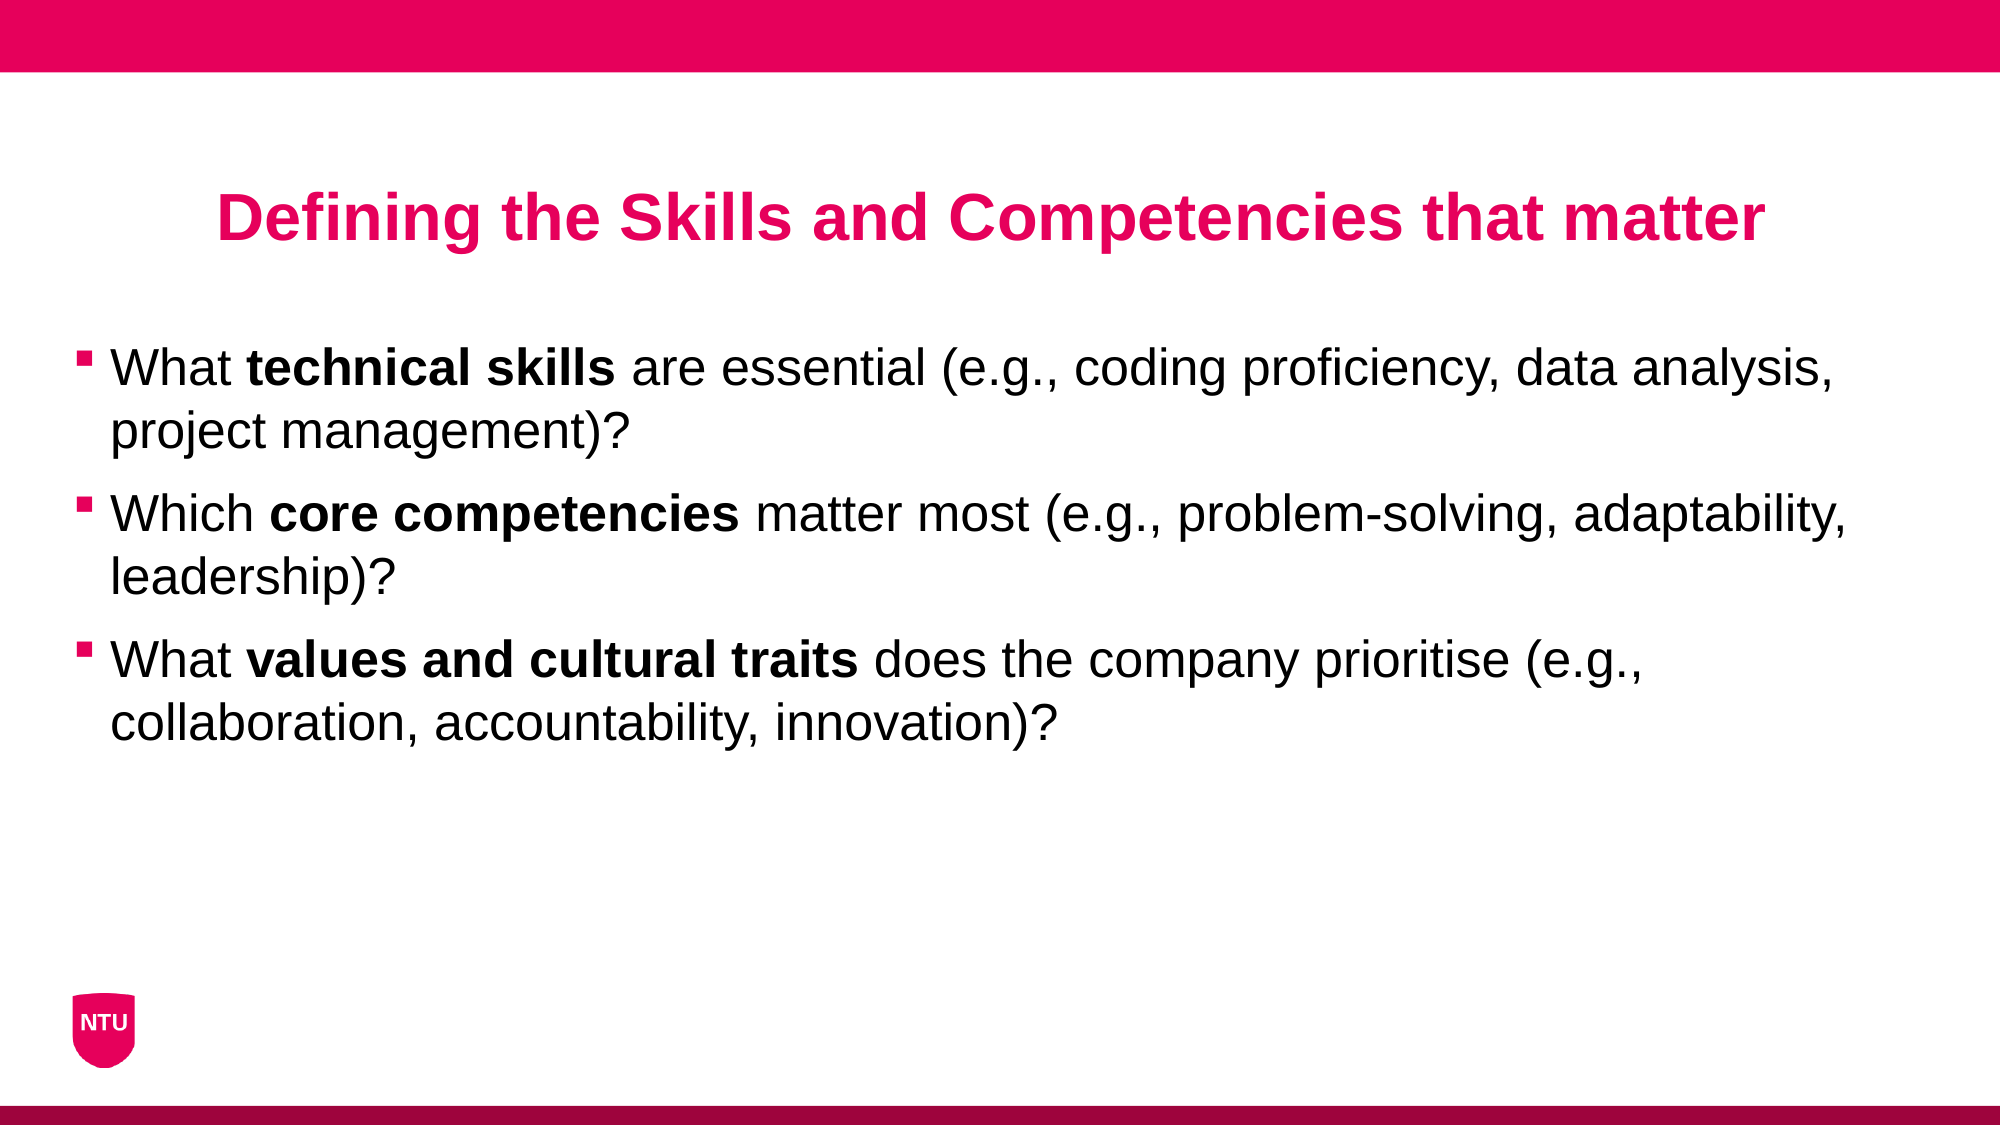

# Defining the Skills and Competencies that matter
What technical skills are essential (e.g., coding proficiency, data analysis, project management)?
Which core competencies matter most (e.g., problem-solving, adaptability, leadership)?
What values and cultural traits does the company prioritise (e.g., collaboration, accountability, innovation)?